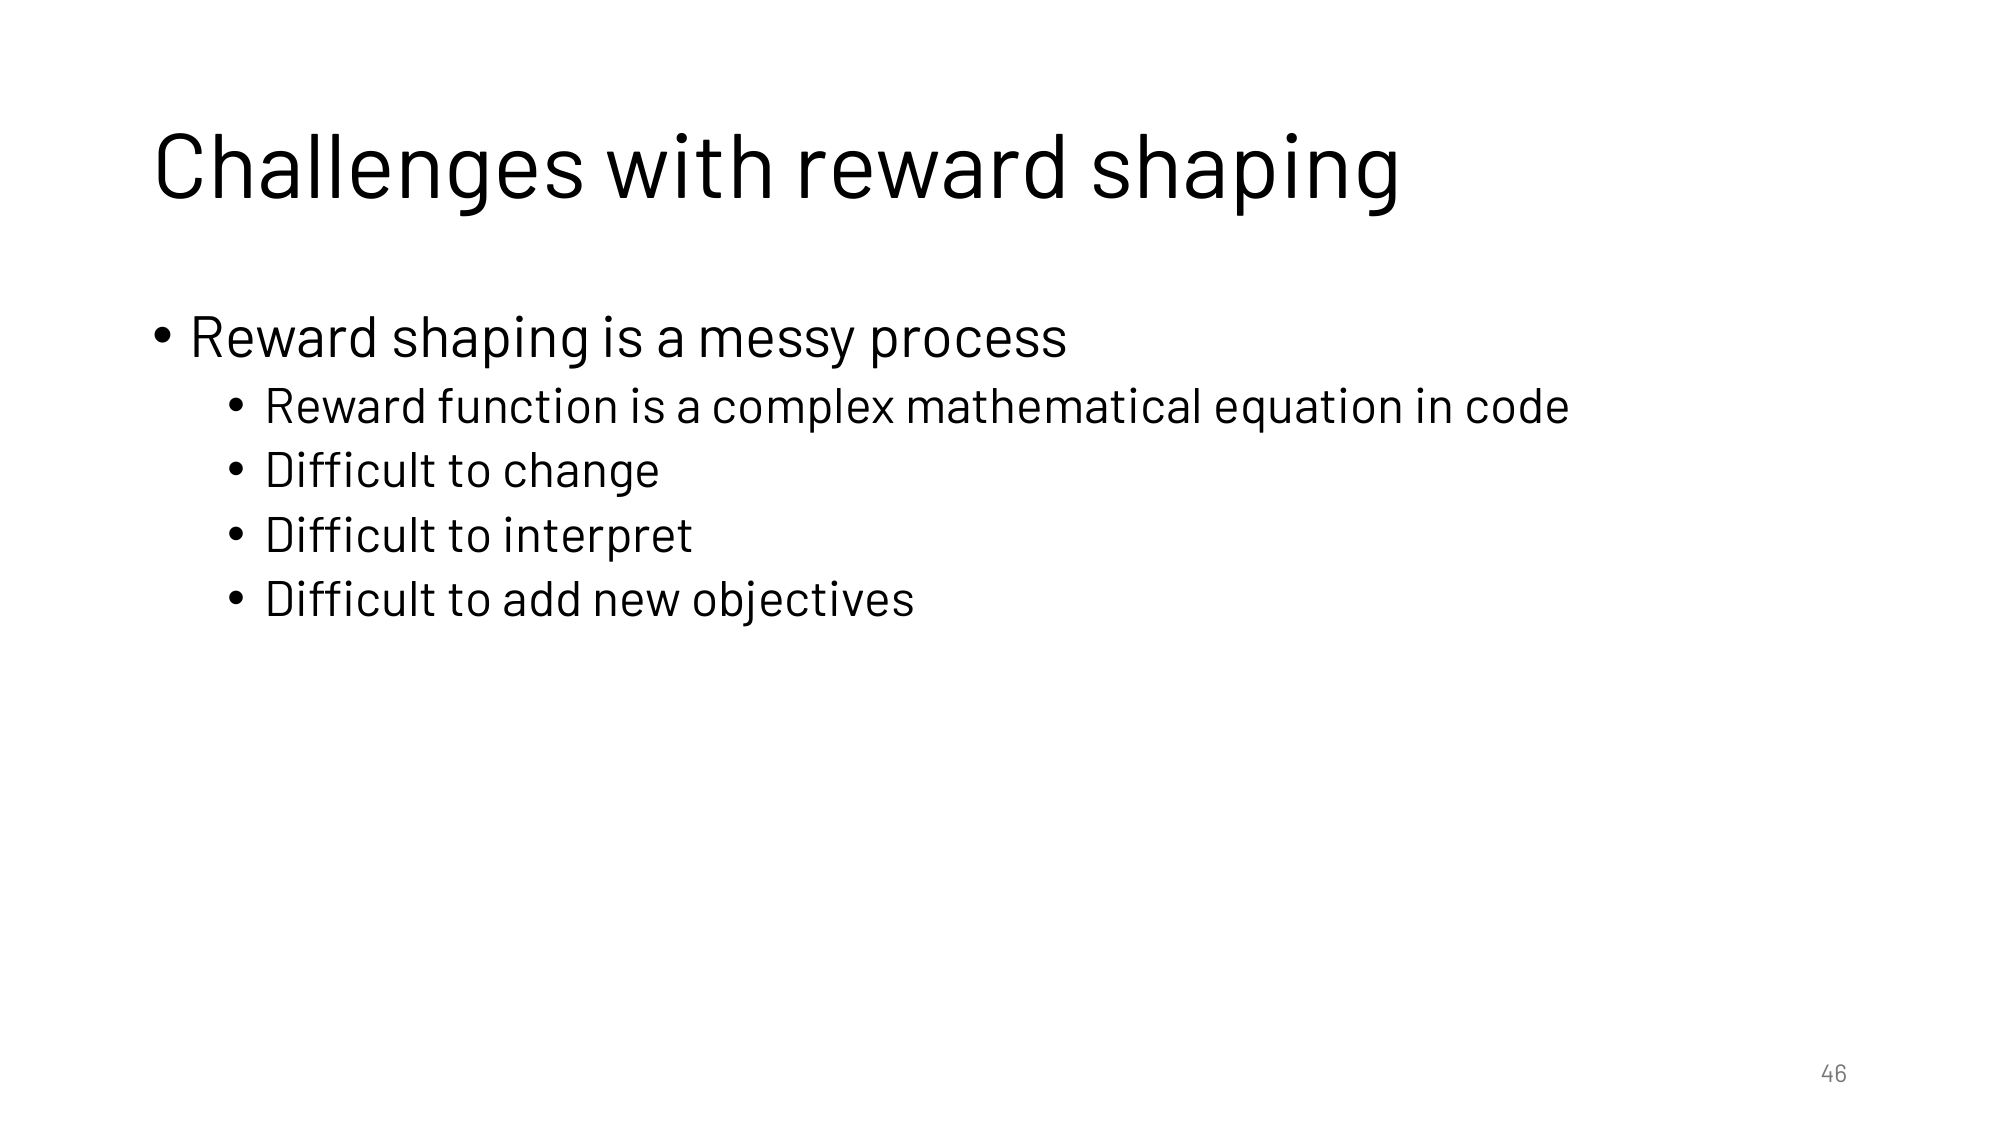

# Challenges with reward shaping
Reward shaping is a messy process
Reward function is a complex mathematical equation in code
Difficult to change
Difficult to interpret
Difficult to add new objectives
46